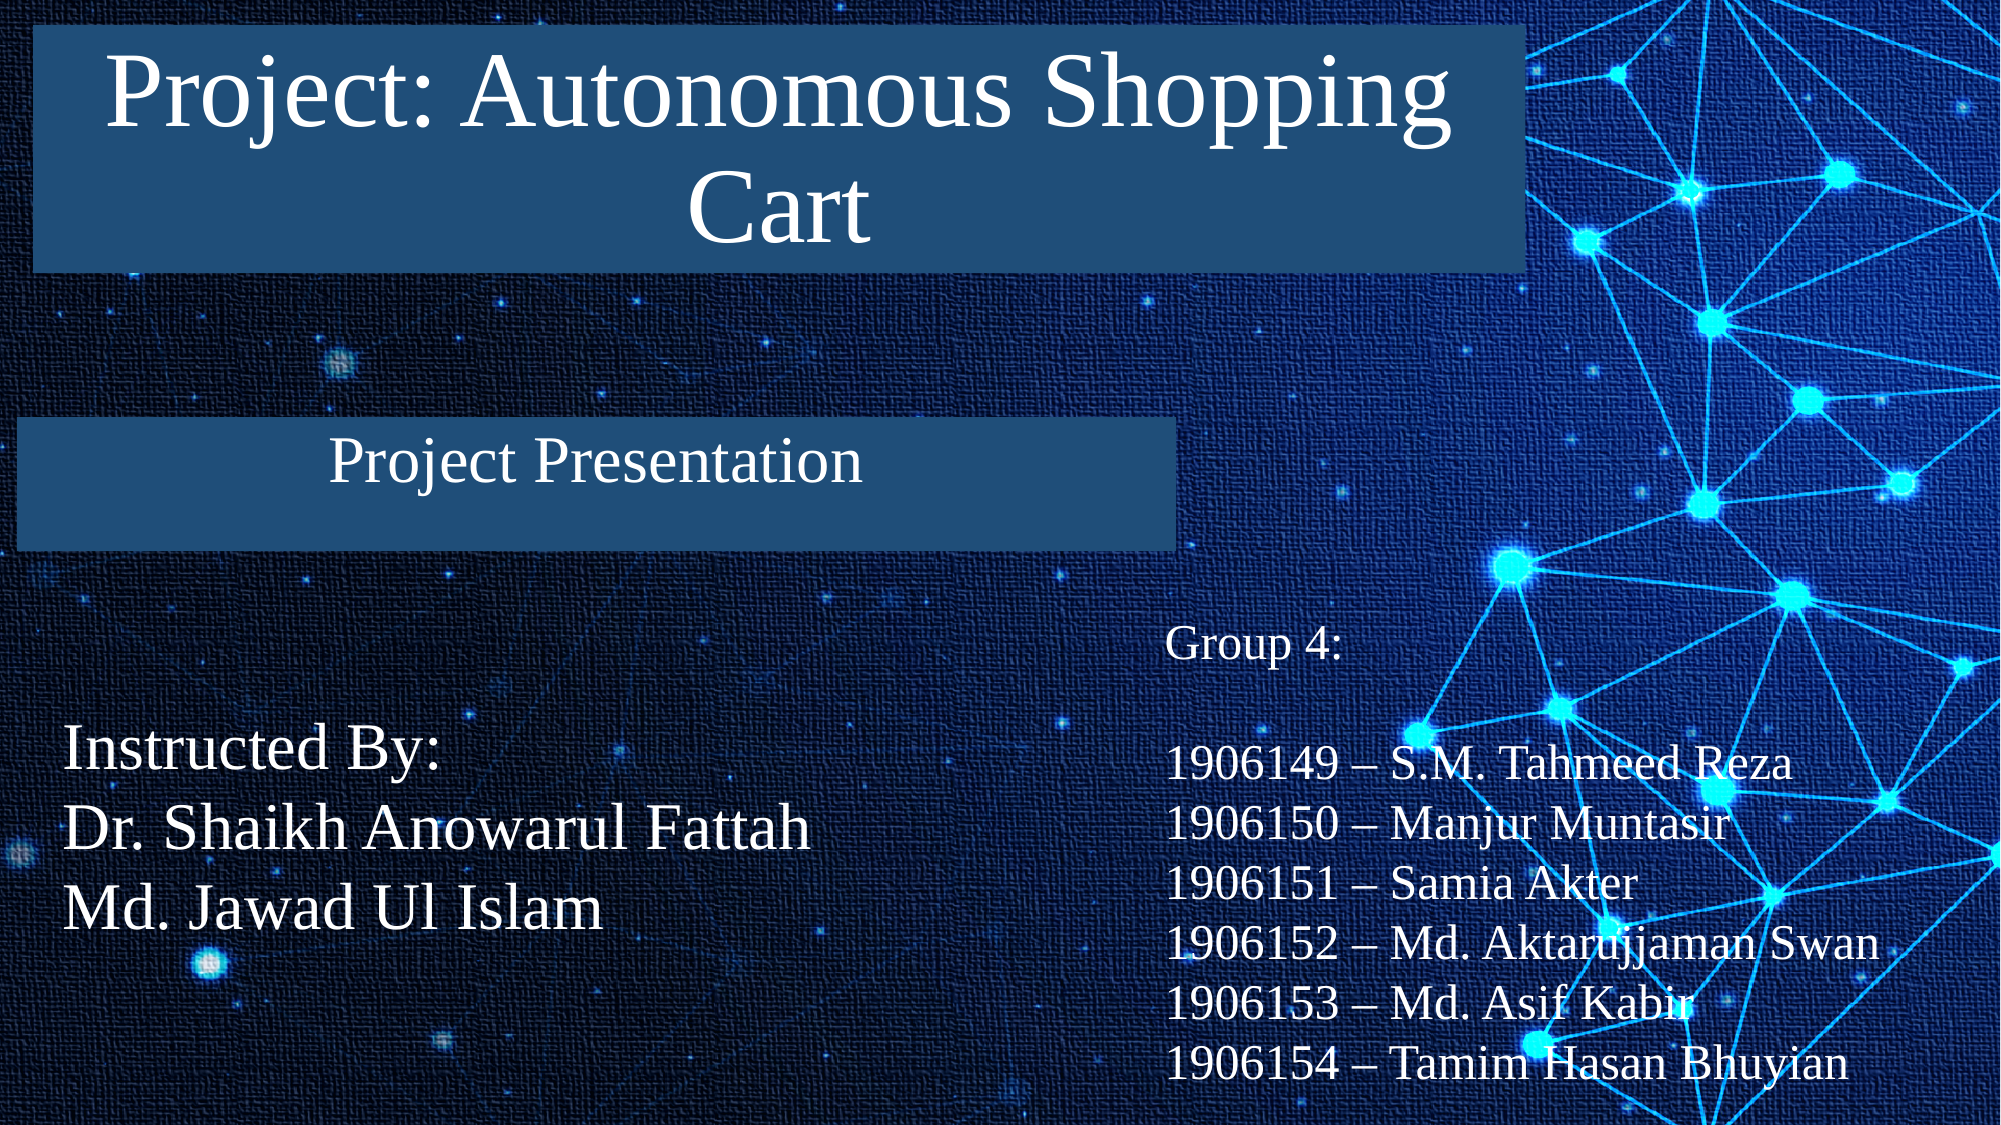

# Project: Autonomous Shopping Cart
Project Presentation
Group 4:

1906149 – S.M. Tahmeed Reza
1906150 – Manjur Muntasir
1906151 – Samia Akter
1906152 – Md. Aktarujjaman Swan
1906153 – Md. Asif Kabir
1906154 – Tamim Hasan Bhuyian
Instructed By:
Dr. Shaikh Anowarul Fattah
Md. Jawad Ul Islam